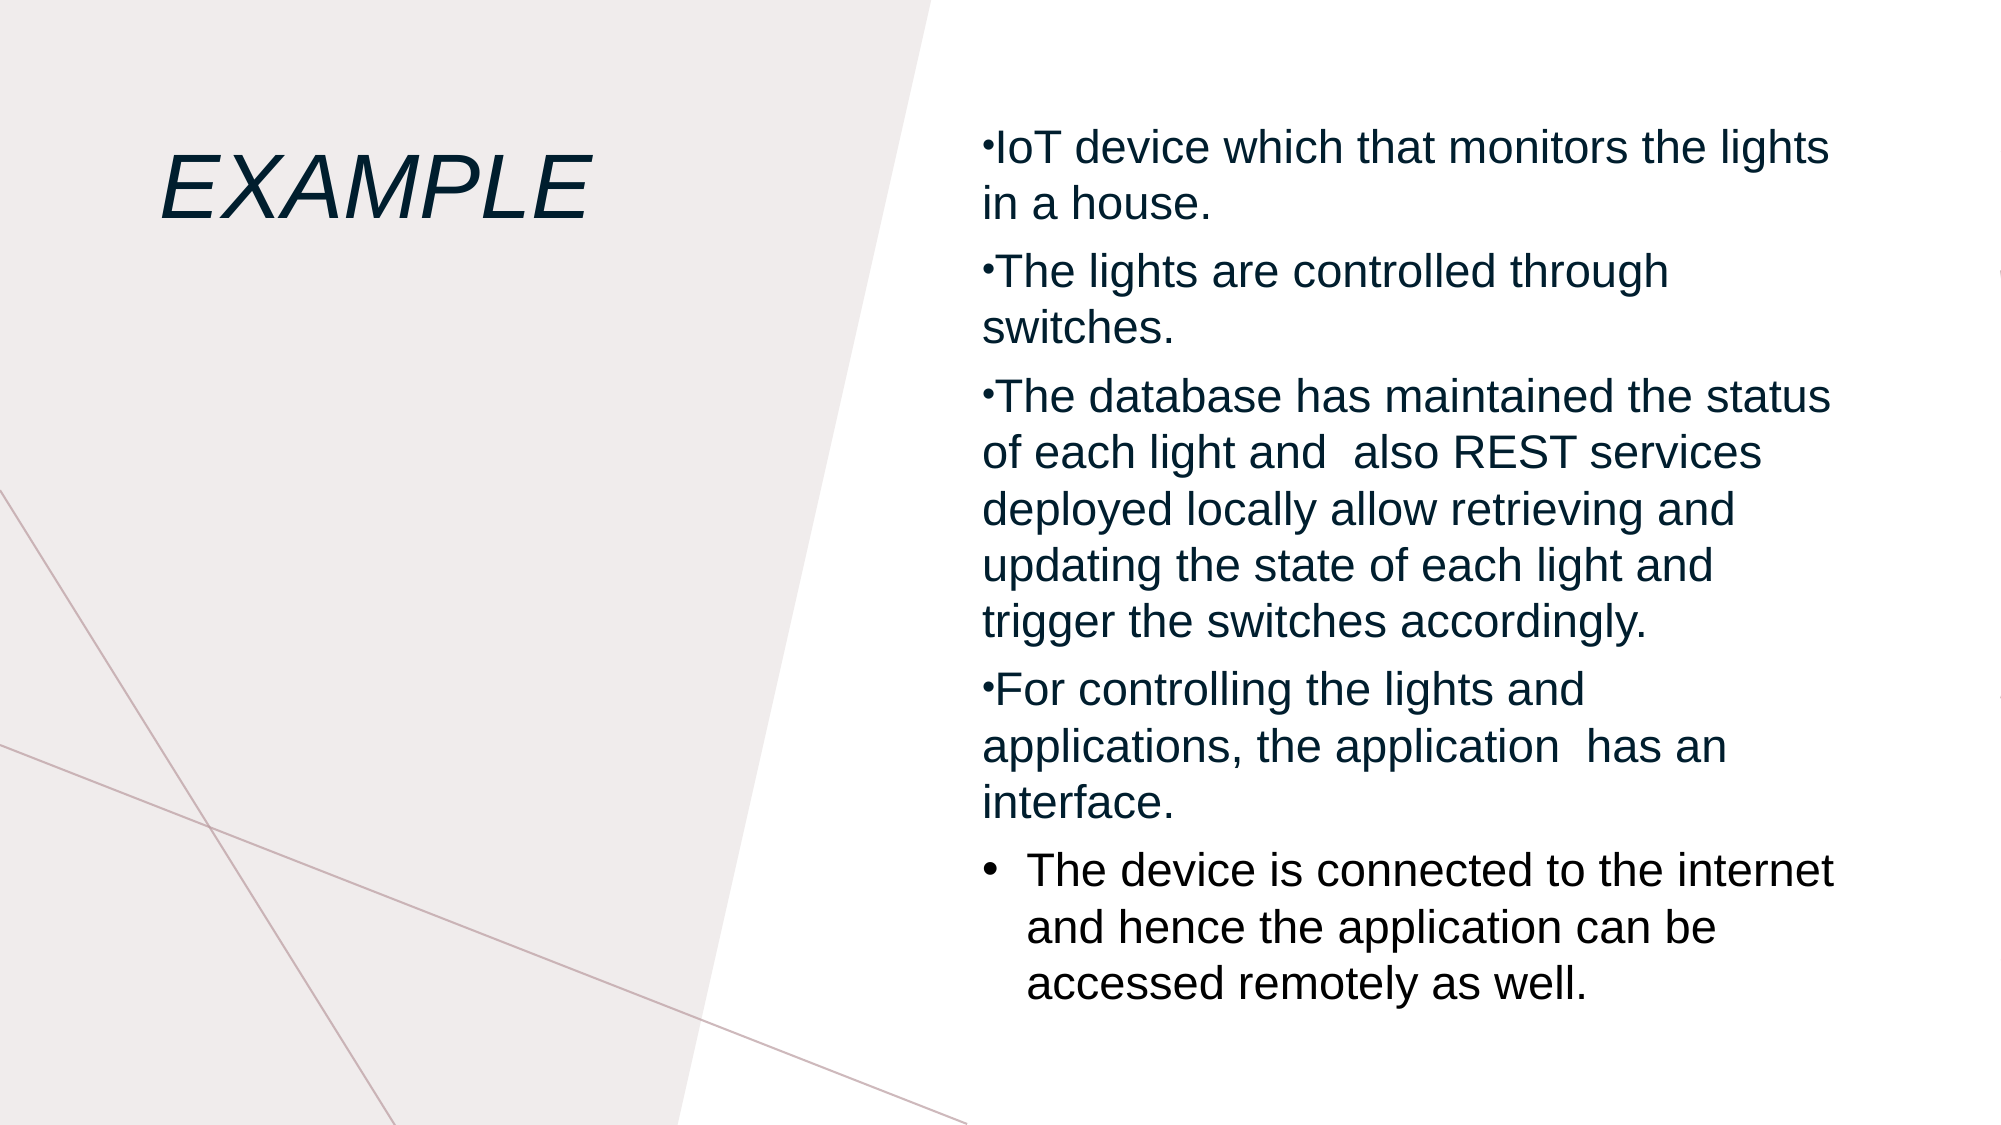

IoT device which that monitors the lights in a house.
The lights are controlled through switches.
The database has maintained the status of each light and  also REST services deployed locally allow retrieving and updating the state of each light and trigger the switches accordingly.
For controlling the lights and applications, the application  has an interface.
The device is connected to the internet and hence the application can be accessed remotely as well.
# Example